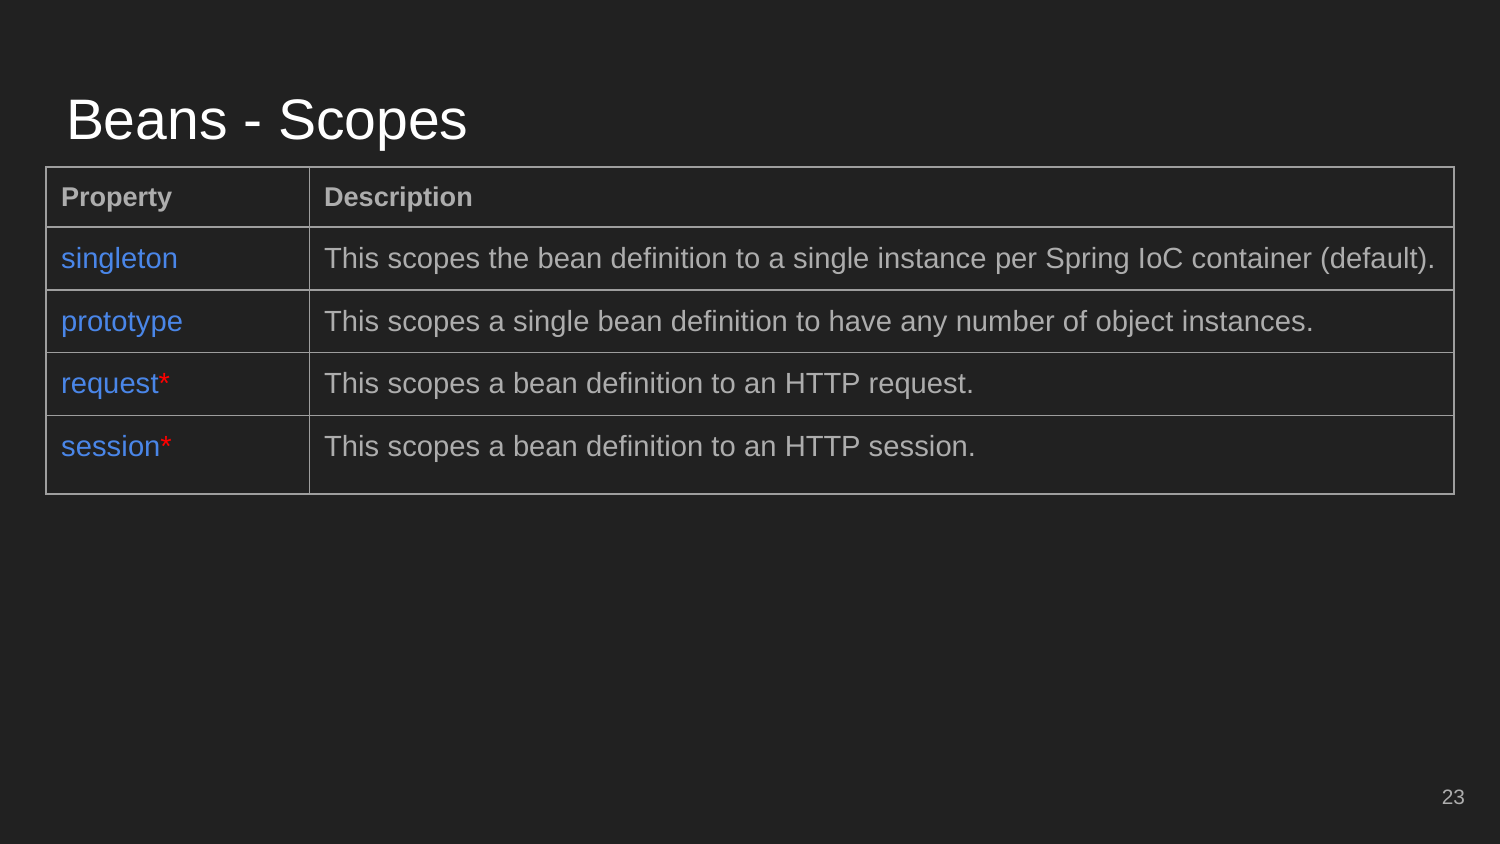

# Beans - Scopes
| Property | Description |
| --- | --- |
| singleton | This scopes the bean definition to a single instance per Spring IoC container (default). |
| prototype | This scopes a single bean definition to have any number of object instances. |
| request\* | This scopes a bean definition to an HTTP request. |
| session\* | This scopes a bean definition to an HTTP session. |
23